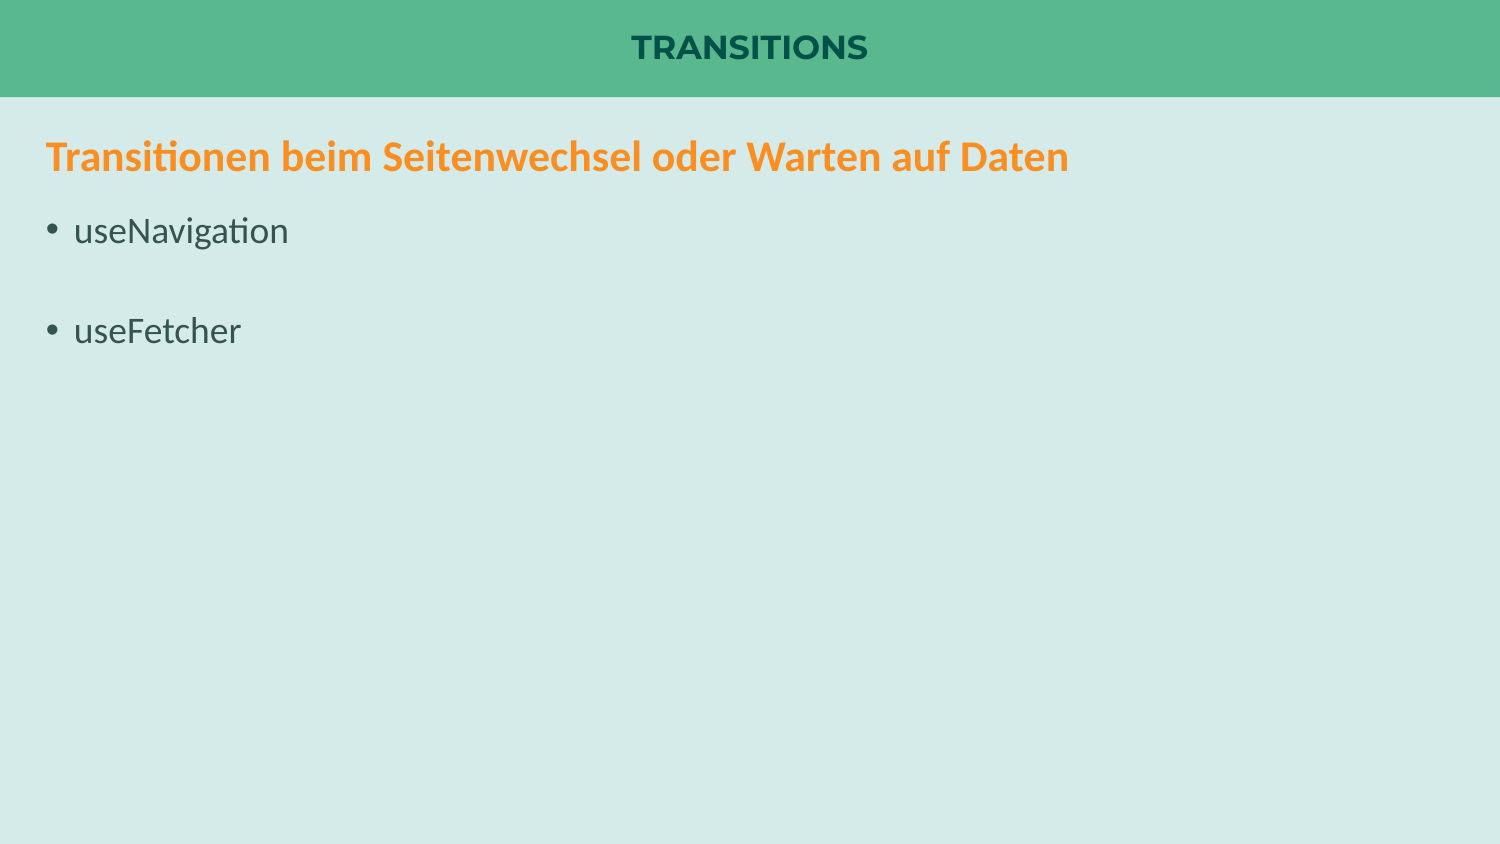

# Transitions
Transitionen beim Seitenwechsel oder Warten auf Daten
useNavigation
useFetcher